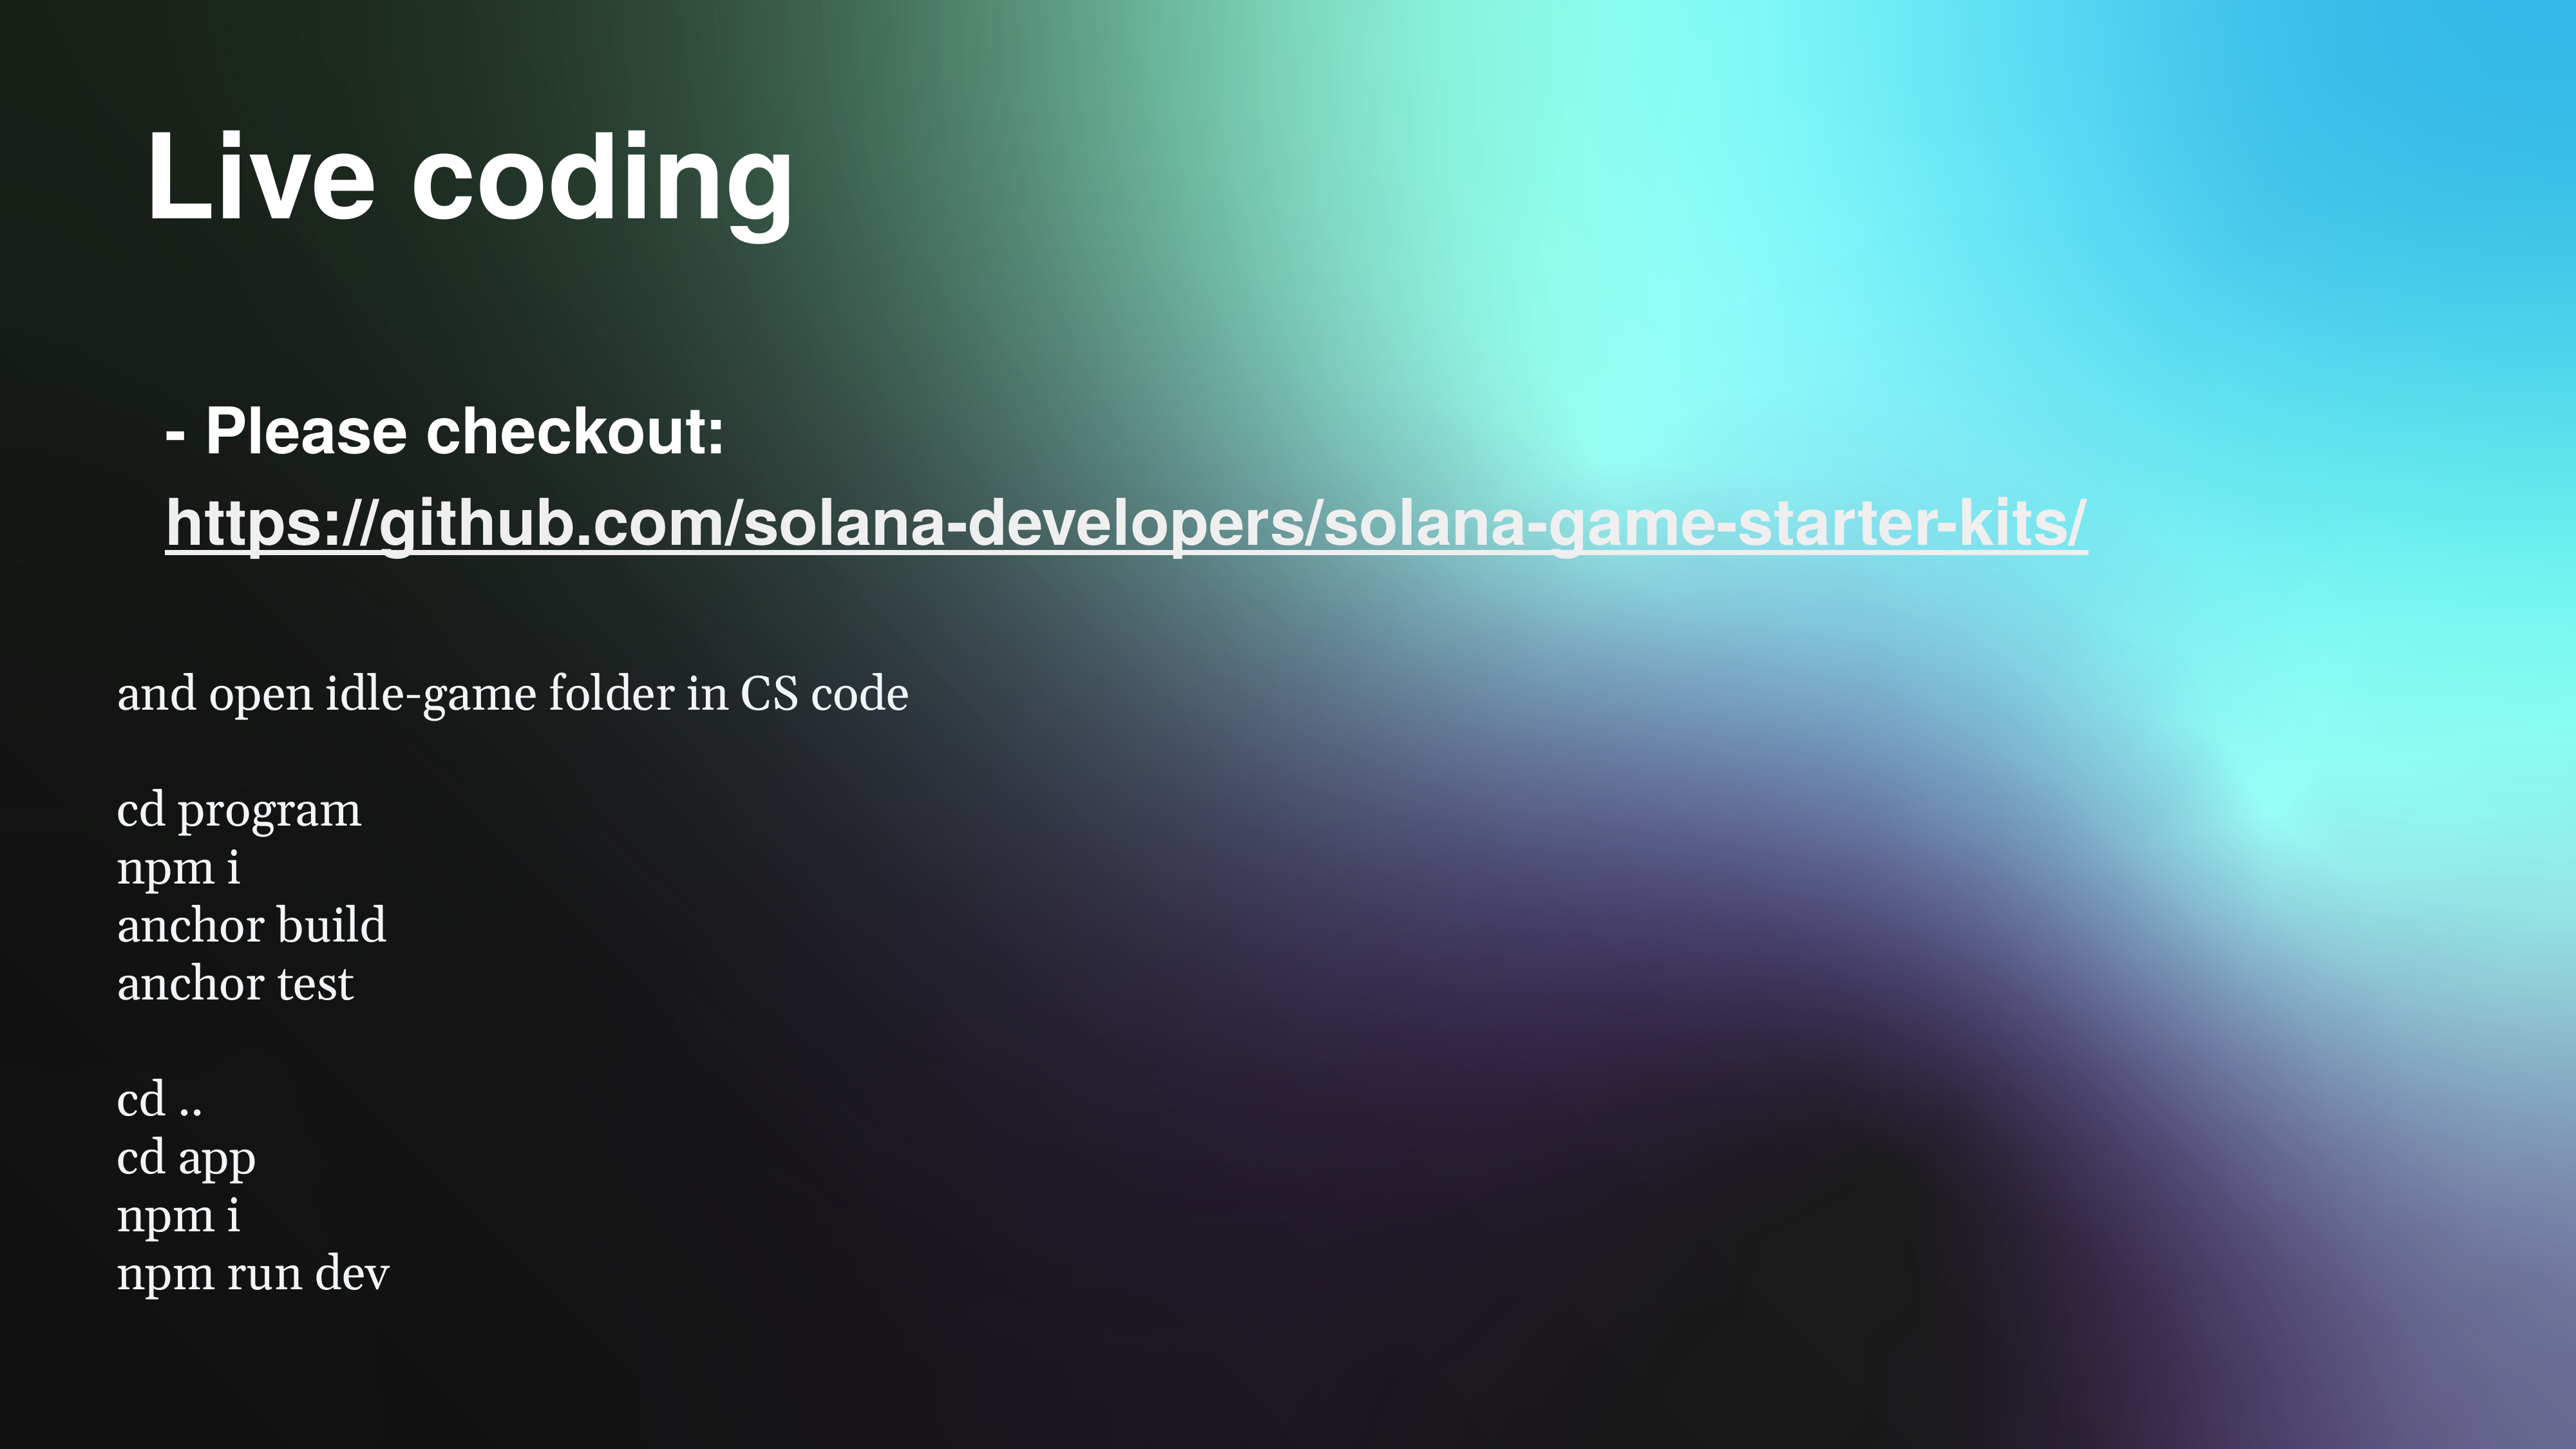

Live coding

- Please checkout:
https://github.com/solana-developers/solana-game-starter-kits/

and open idle-game folder in CS code

cd program
npm i
anchor build
anchor test

cd ..
cd app
npm i
npm run dev